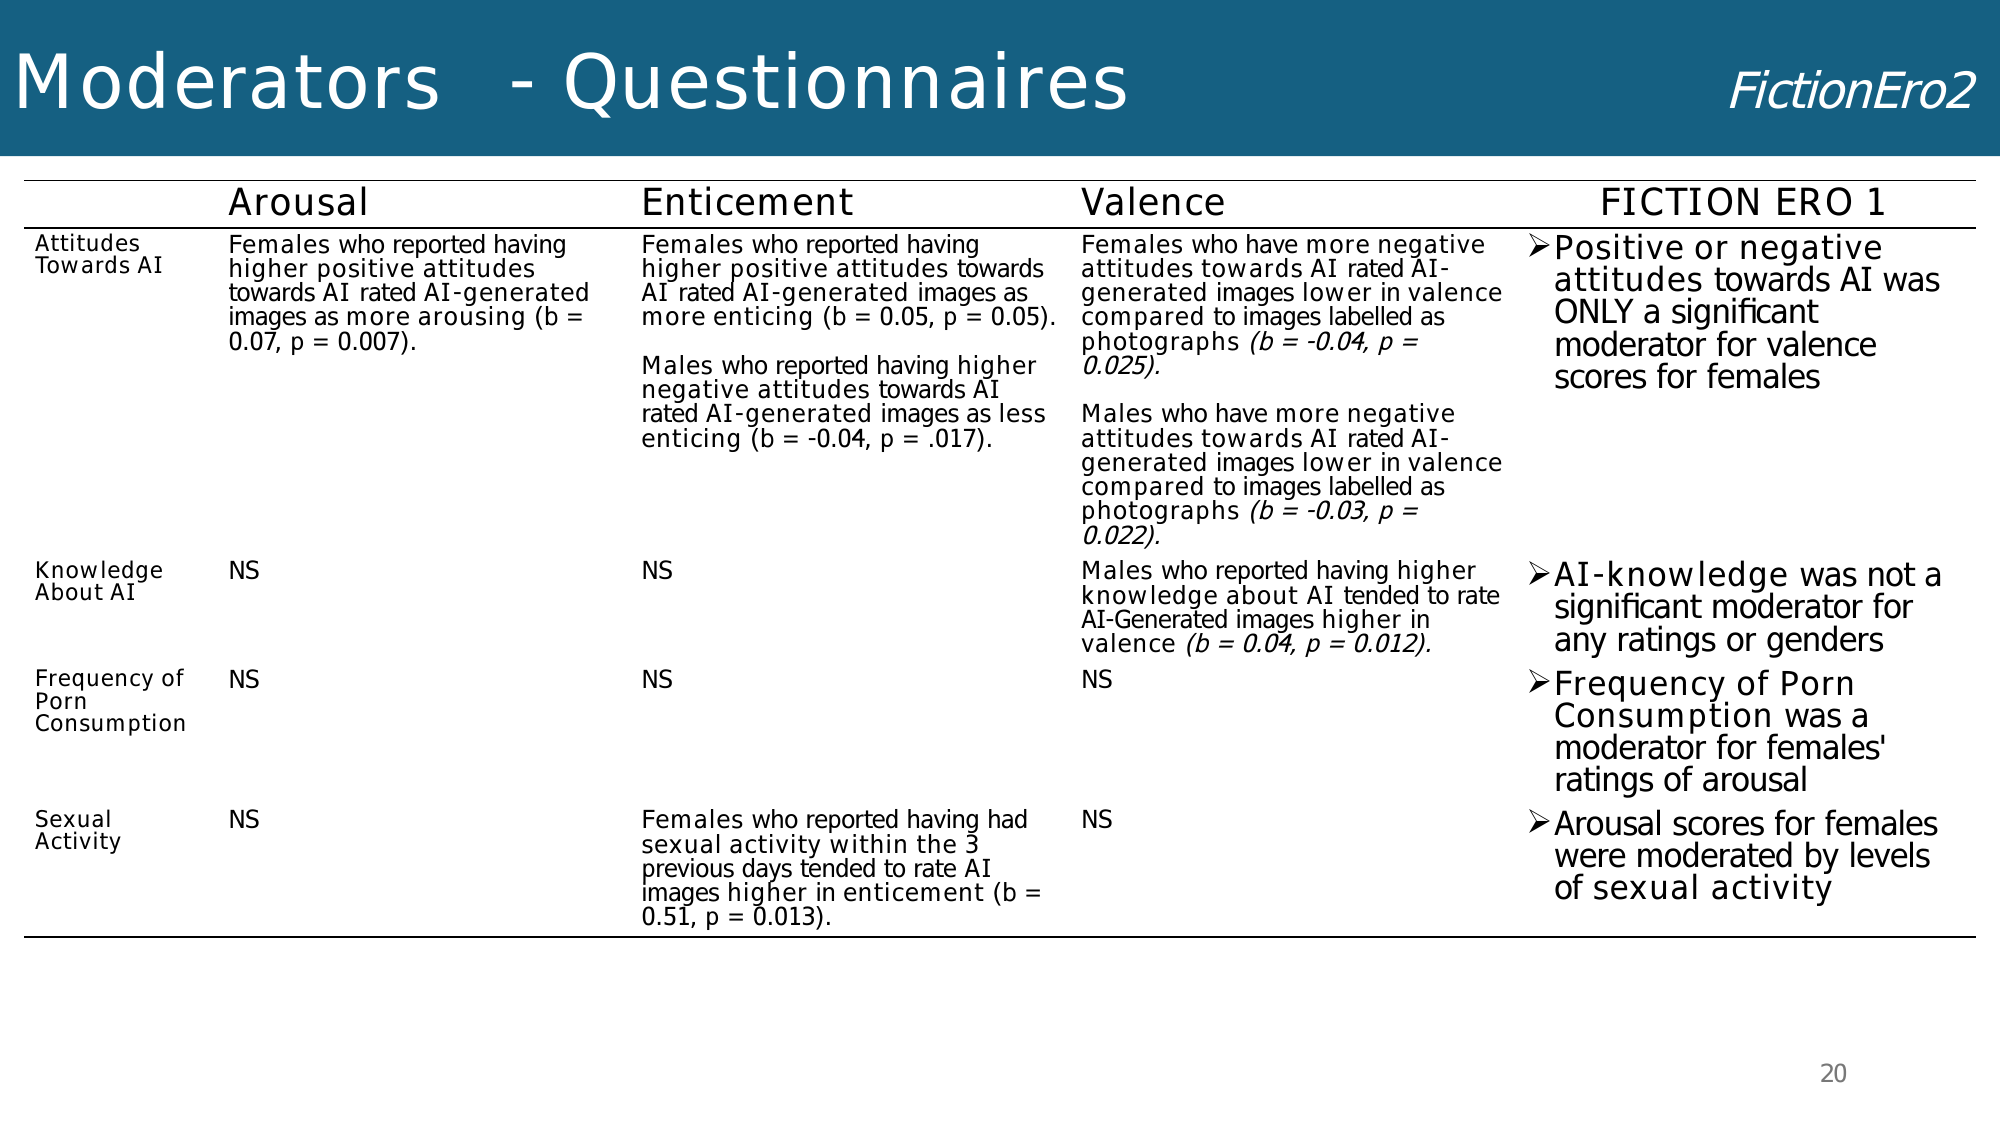

Moderators   - Questionnaires                           FictionEro2

|  | Arousal | Enticement | Valence | FICTION ERO 1 |
| --- | --- | --- | --- | --- |
| Attitudes Towards AI | Females who reported having higher positive attitudes towards AI rated AI-generated images as more arousing (b = 0.07, p = 0.007). | Females who reported having higher positive attitudes towards AI rated AI-generated images as more enticing (b = 0.05, p = 0.05). Males who reported having higher negative attitudes towards AI rated AI-generated images as less enticing (b = -0.04, p = .017). | Females who have more negative attitudes towards AI rated AI-generated images lower in valence compared to images labelled as photographs (b = -0.04, p = 0.025). Males who have more negative attitudes towards AI rated AI-generated images lower in valence compared to images labelled as photographs (b = -0.03, p = 0.022). | Positive or negative attitudes towards AI was ONLY a significant moderator for valence scores for females |
| Knowledge About AI | NS | NS | Males who reported having higher knowledge about AI tended to rate AI-Generated images higher in valence (b = 0.04, p = 0.012). | AI-knowledge was not a significant moderator for any ratings or genders |
| Frequency of Porn Consumption | NS | NS | NS | Frequency of Porn Consumption was a moderator for females' ratings of arousal |
| Sexual Activity | NS | Females who reported having had sexual activity within the 3 previous days tended to rate AI images higher in enticement (b = 0.51, p = 0.013). | NS | Arousal scores for females were moderated by levels of sexual activity |
20